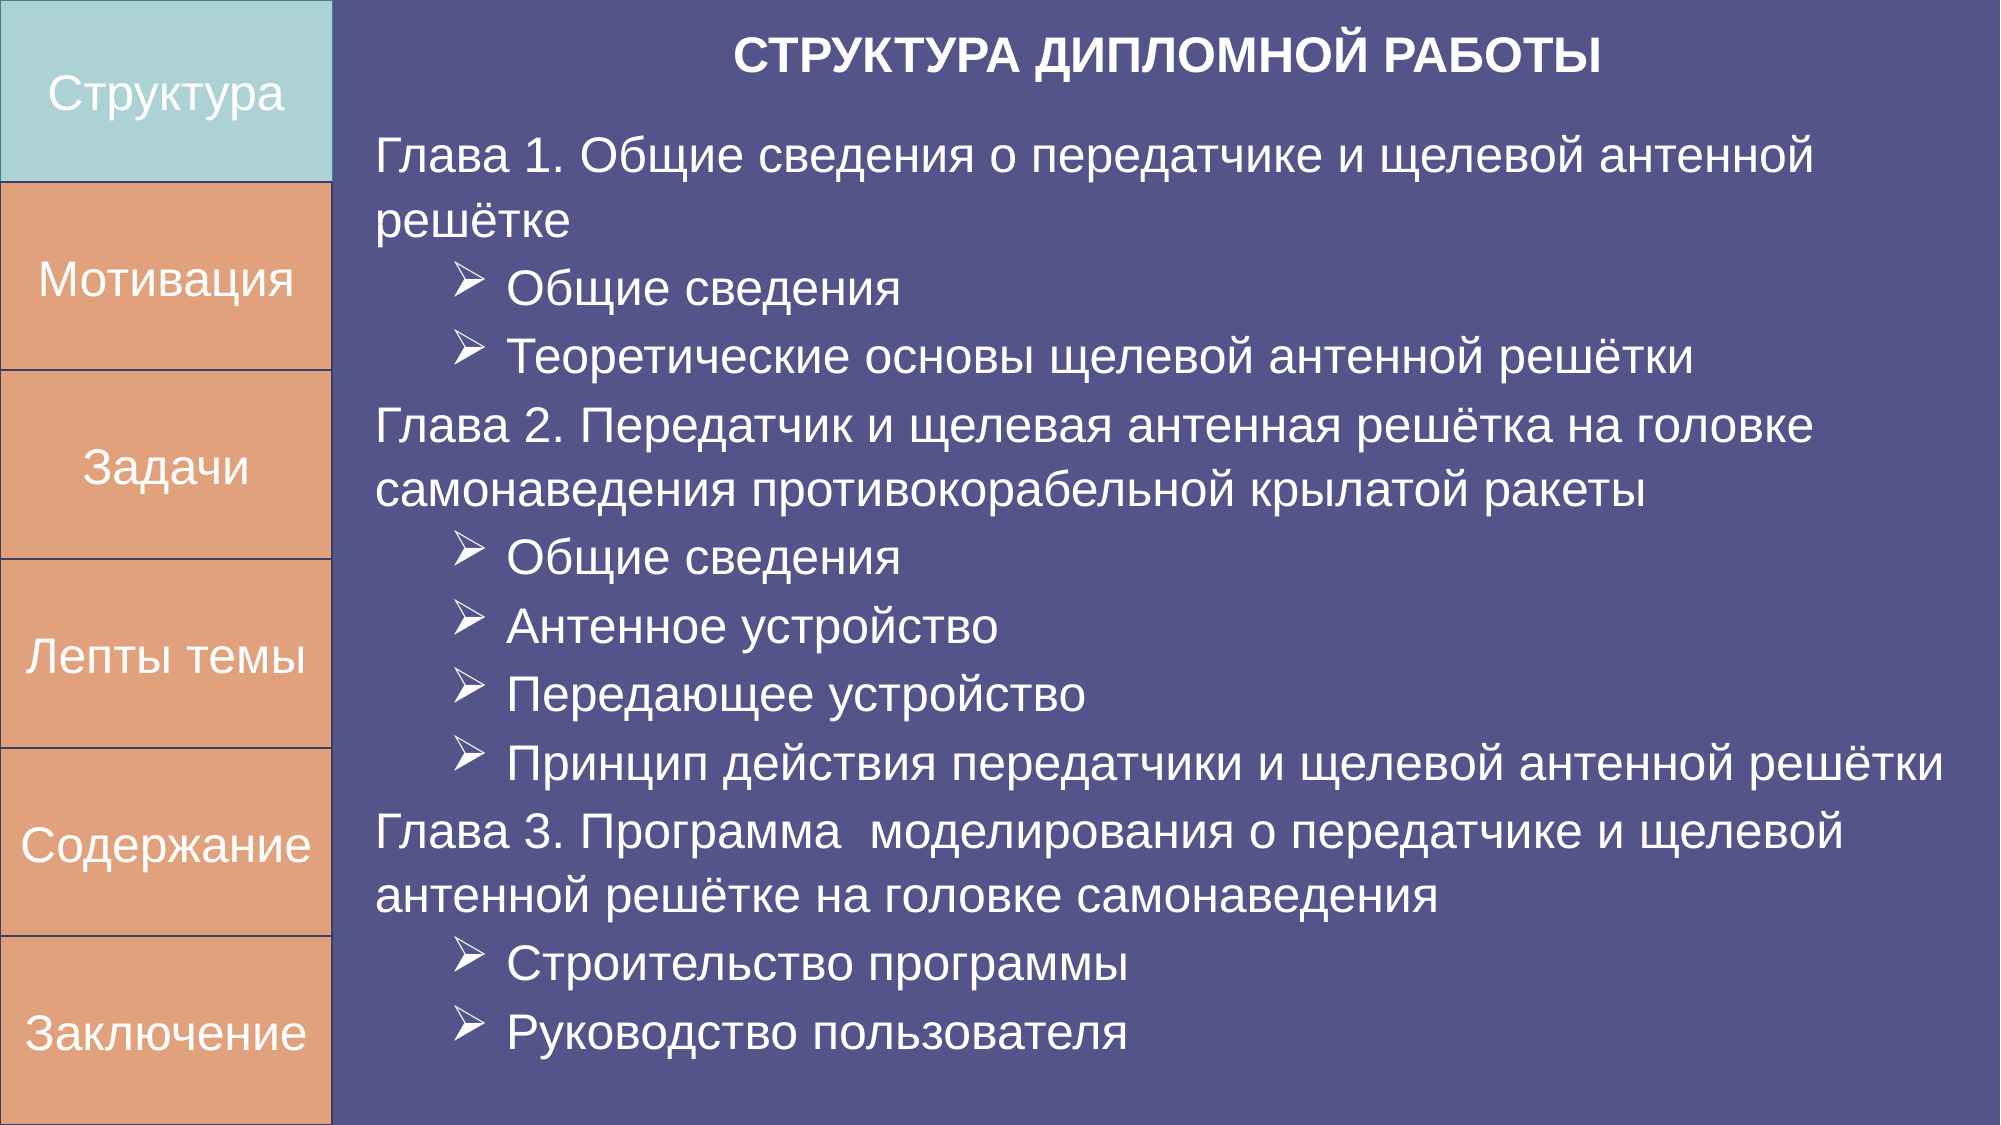

Структура
СТРУКТУРА ДИПЛОМНОЙ РАБОТЫ
Глава 1. Общие сведения о передатчике и щелевой антенной решётке
Общие сведения
Теоретические основы щелевой антенной решётки
Глава 2. Передатчик и щелевая антенная решётка на головке самонаведения противокорабельной крылатой ракеты
Общие сведения
Антенное устройство
Передающее устройство
Принцип действия передатчики и щелевой антенной решётки
Глава 3. Программа  моделирования о передатчике и щелевой антенной решётке на головке самонаведения
Строительство программы
Руководство пользователя
Мотивация
Задачи
Лепты темы
Содержание
Заключение